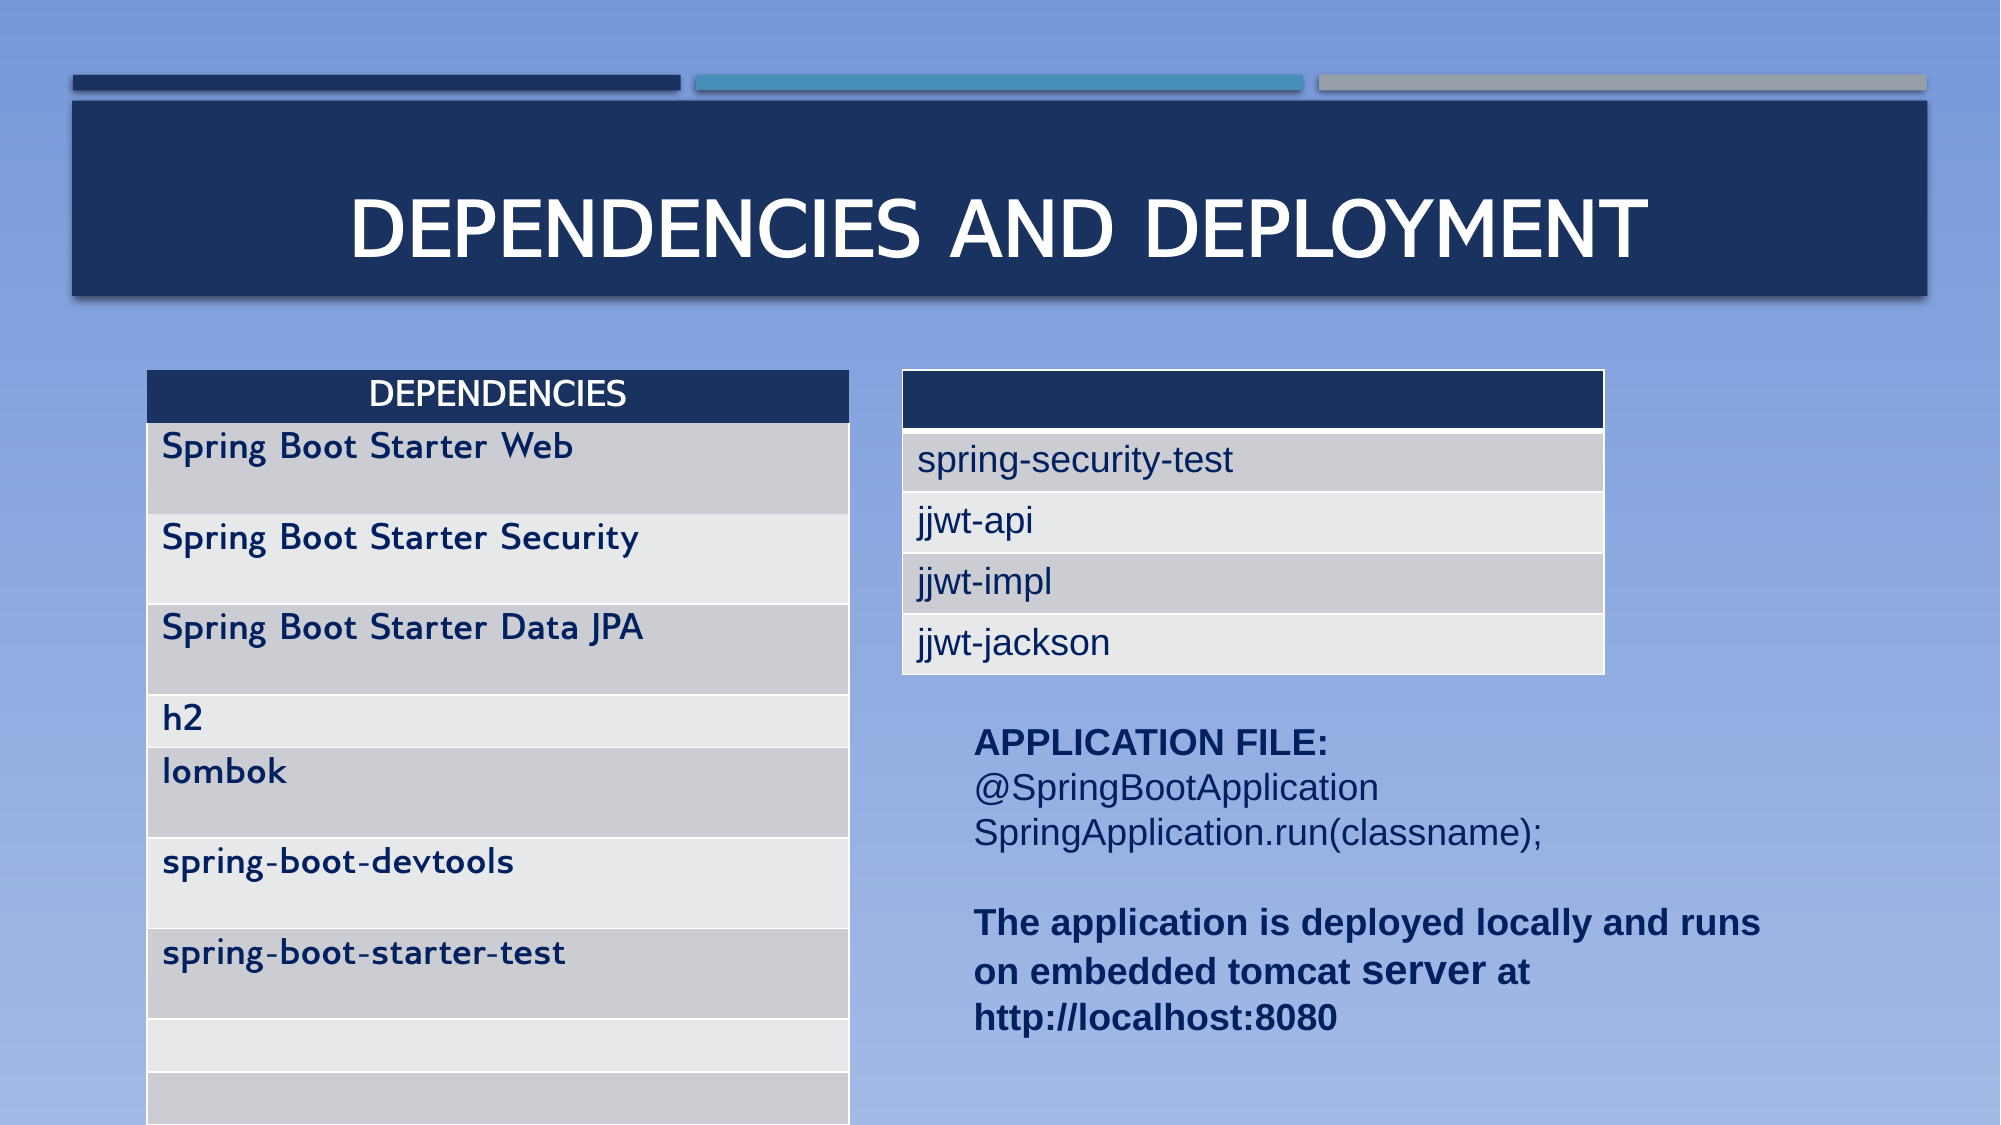

# DEPENDENCIES AND DEPLOYMENT
| DEPENDENCIES |
| --- |
| Spring Boot Starter Web |
| Spring Boot Starter Security |
| Spring Boot Starter Data JPA |
| h2 |
| lombok |
| spring-boot-devtools |
| spring-boot-starter-test |
|  |
|  |
|  |
|  |
|  |
| --- |
| spring-security-test |
| jjwt-api |
| jjwt-impl |
| jjwt-jackson |
APPLICATION FILE:
@SpringBootApplication
SpringApplication.run(classname);

The application is deployed locally and runs on embedded tomcat server at http://localhost:8080